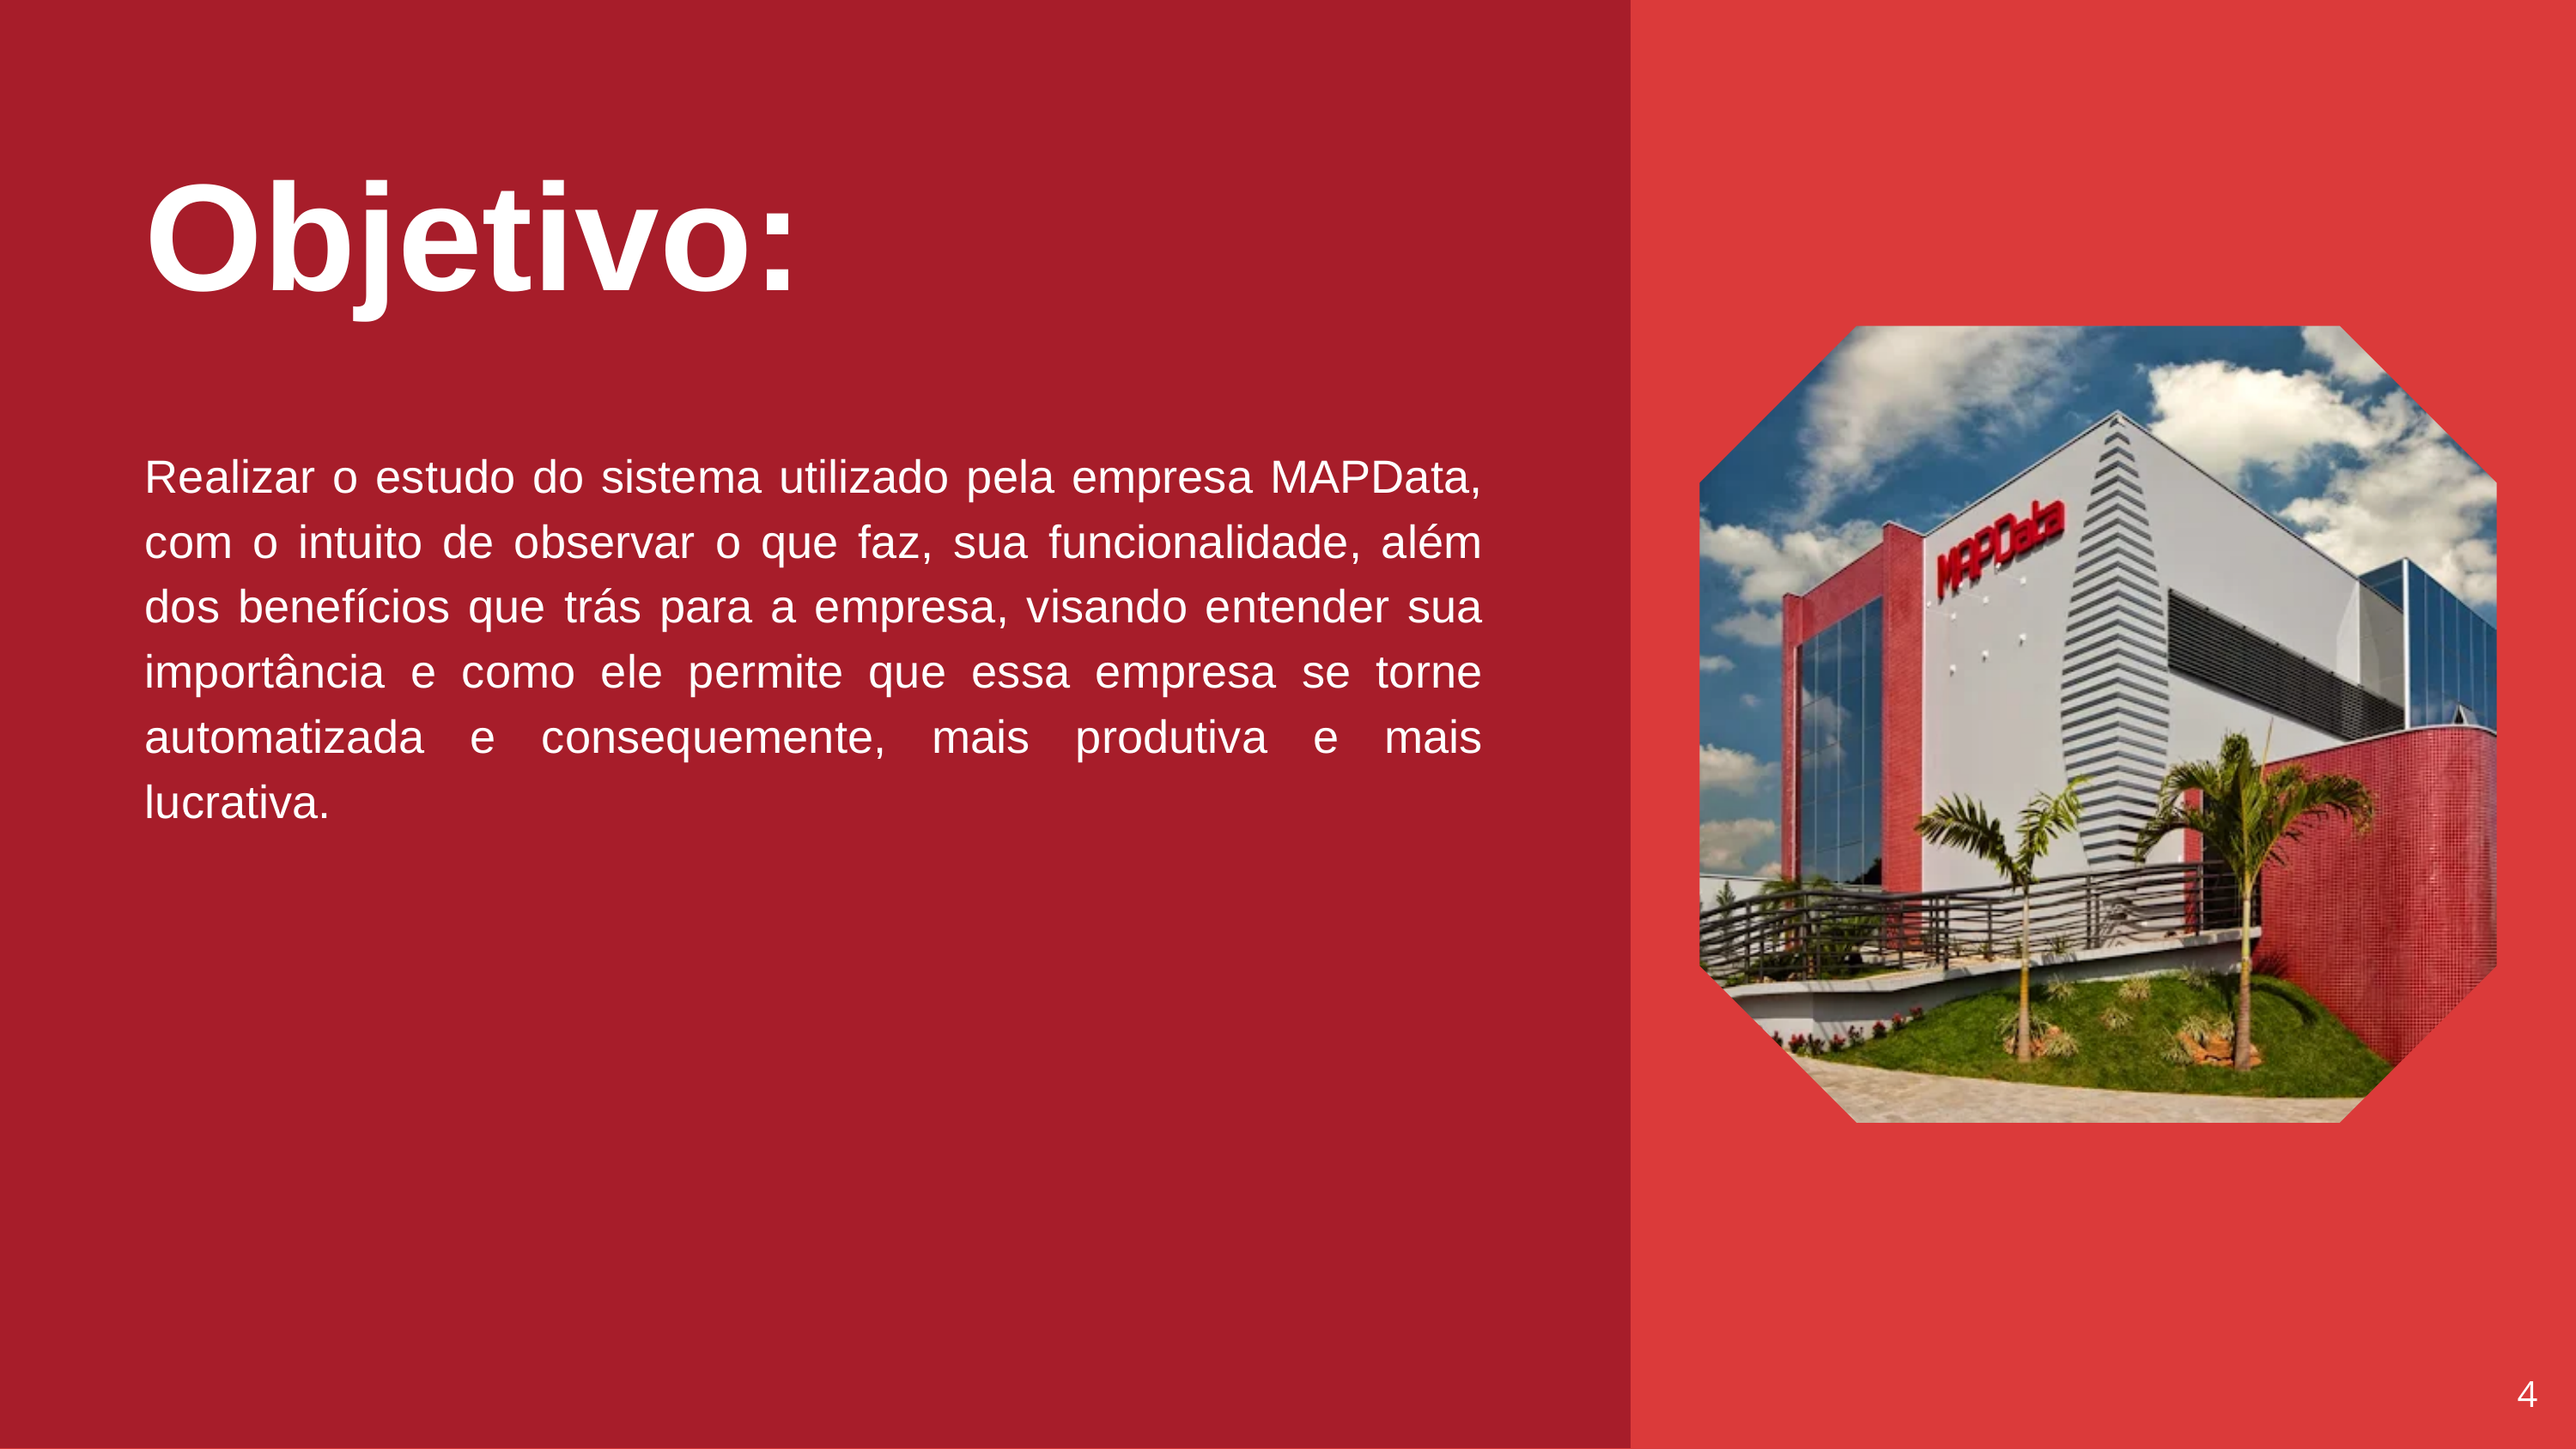

Objetivo:

Realizar o estudo do sistema utilizado pela empresa MAPData, com o intuito de observar o que faz, sua funcionalidade, além dos benefícios que trás para a empresa, visando entender sua importância e como ele permite que essa empresa se torne automatizada e consequemente, mais produtiva e mais lucrativa.
4